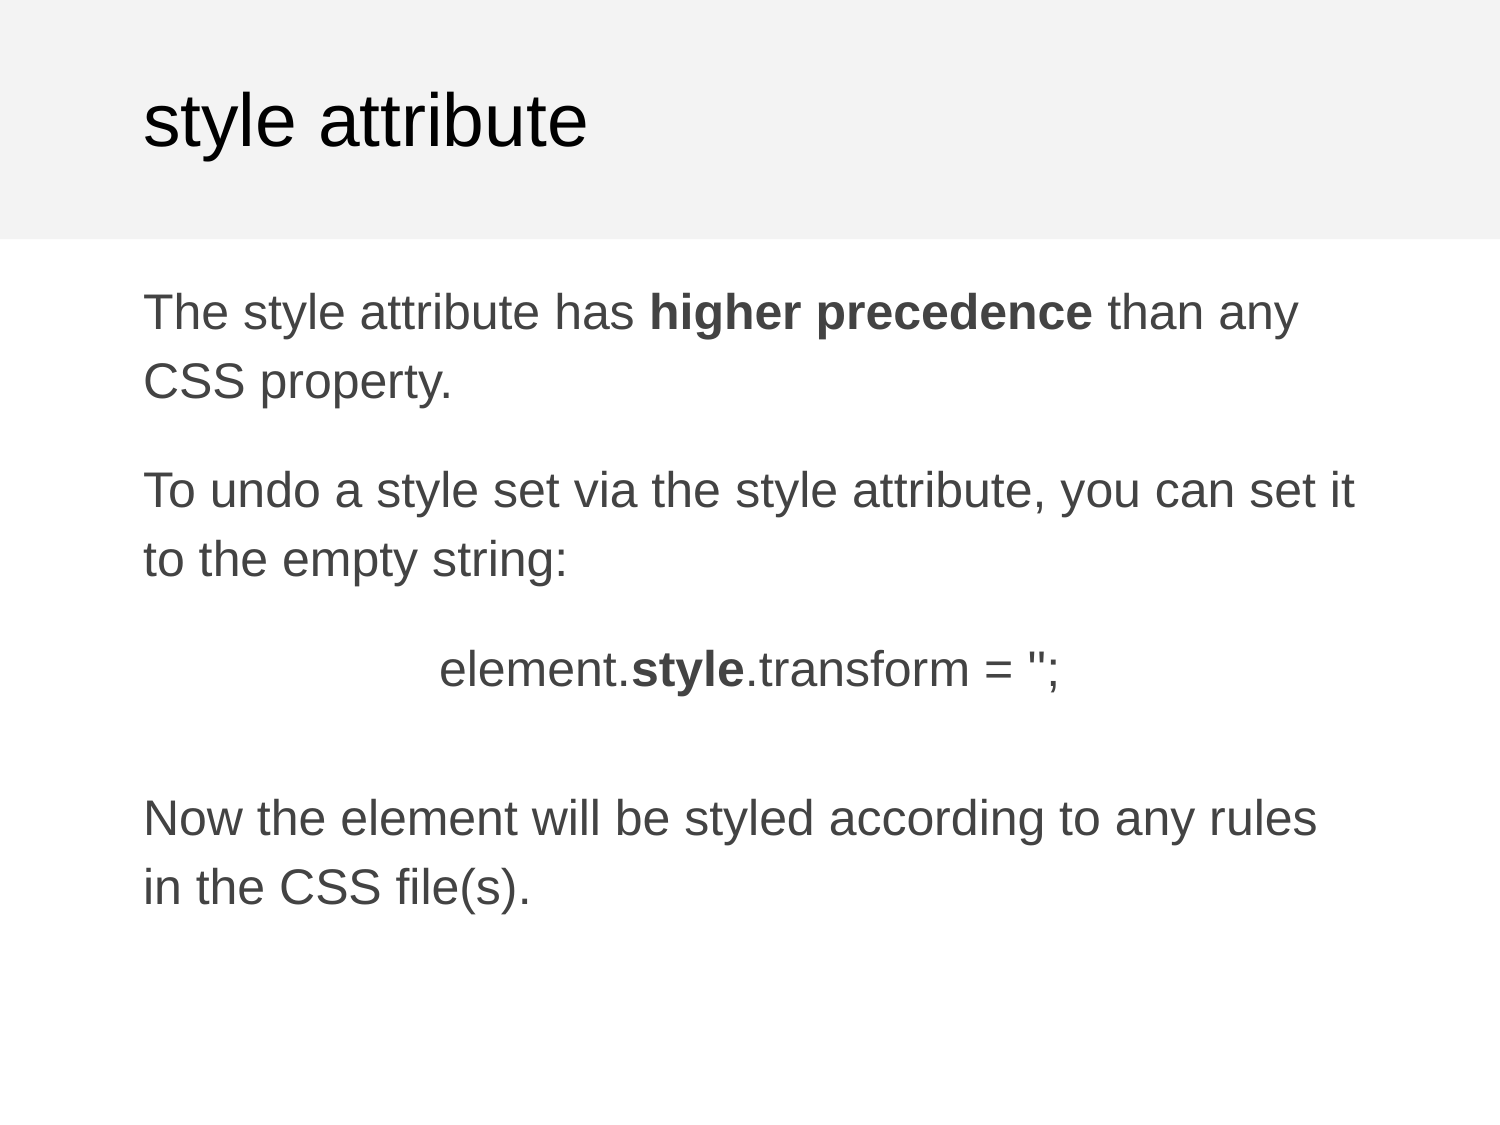

style attribute
The style attribute has higher precedence than any CSS property.

To undo a style set via the style attribute, you can set it to the empty string:

element.style.transform = '';

Now the element will be styled according to any rules in the CSS file(s).